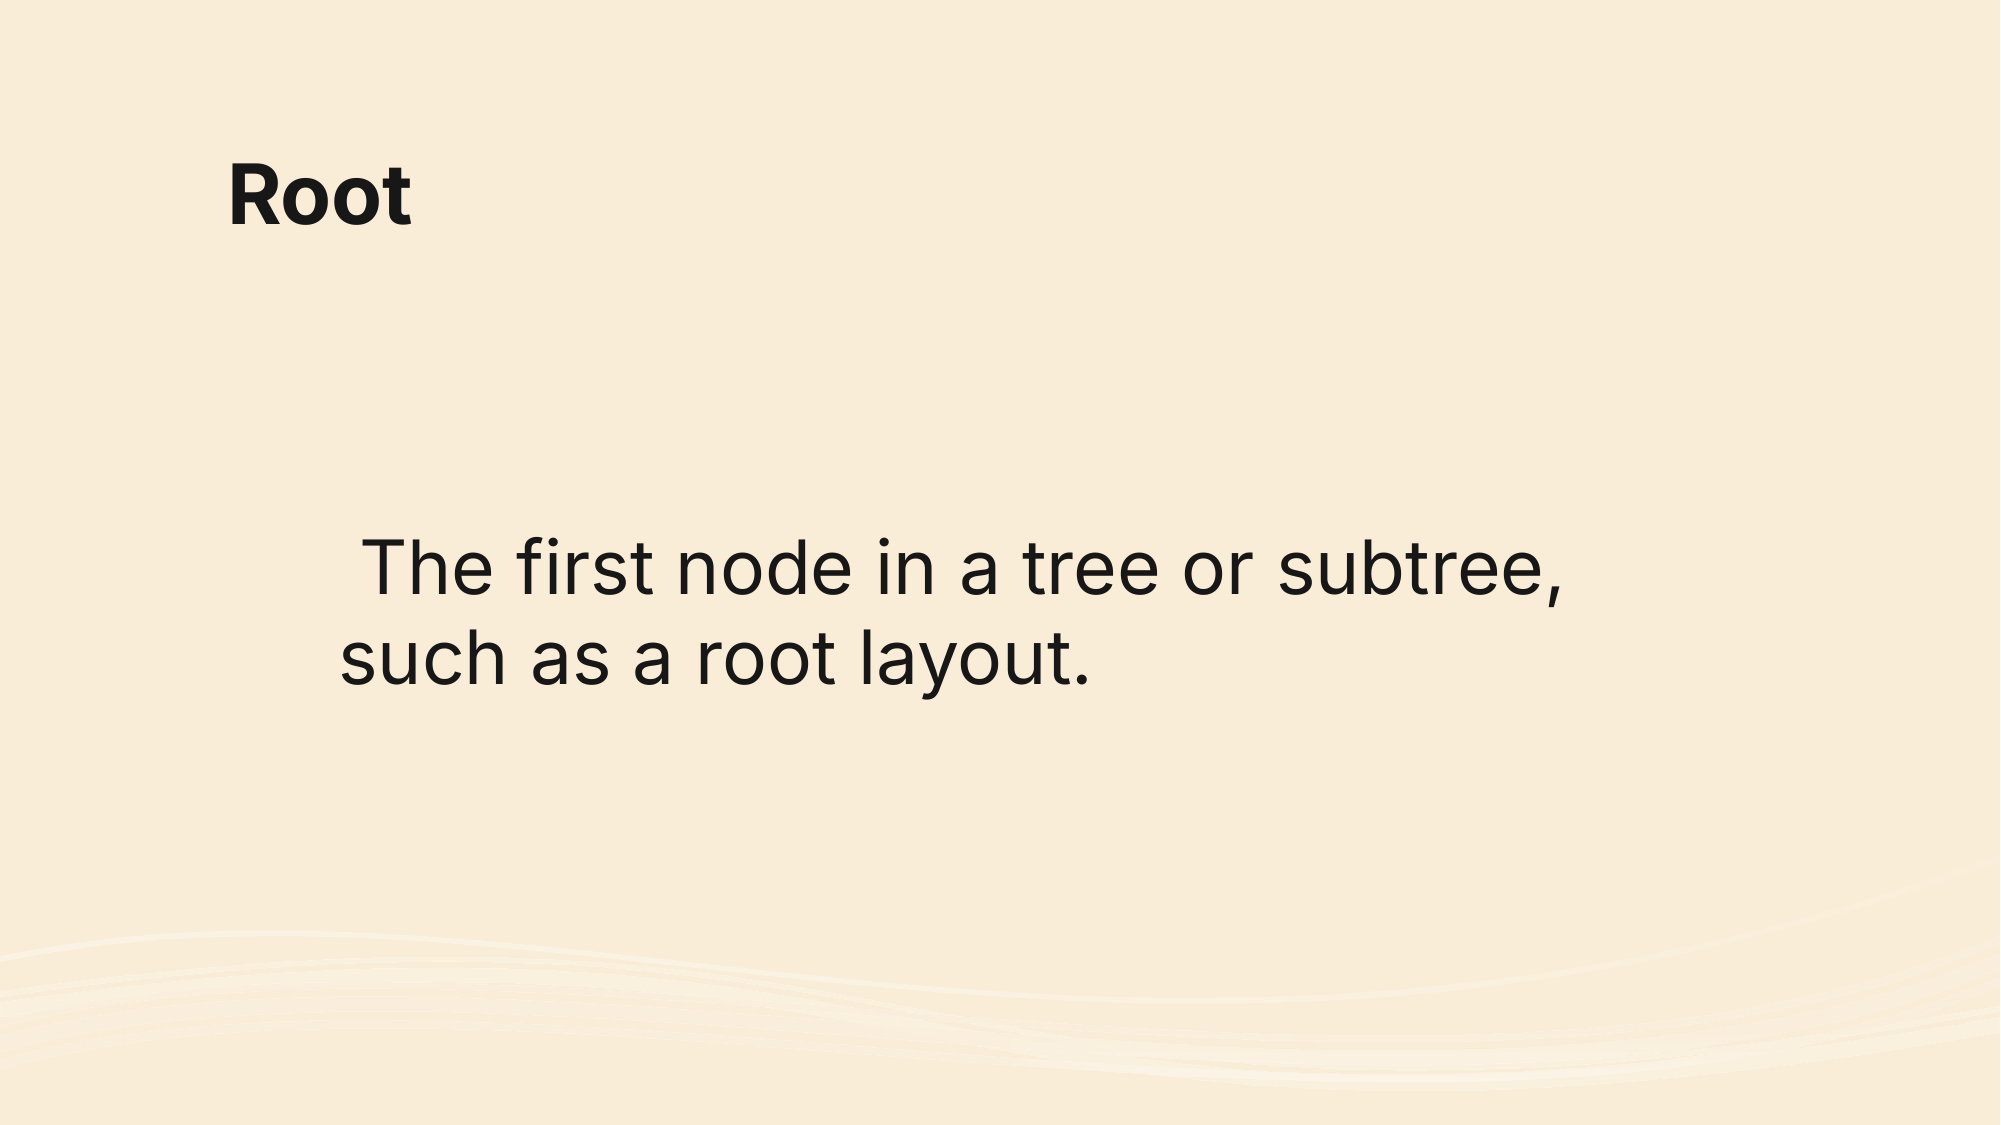

# Root
 The first node in a tree or subtree, such as a root layout.